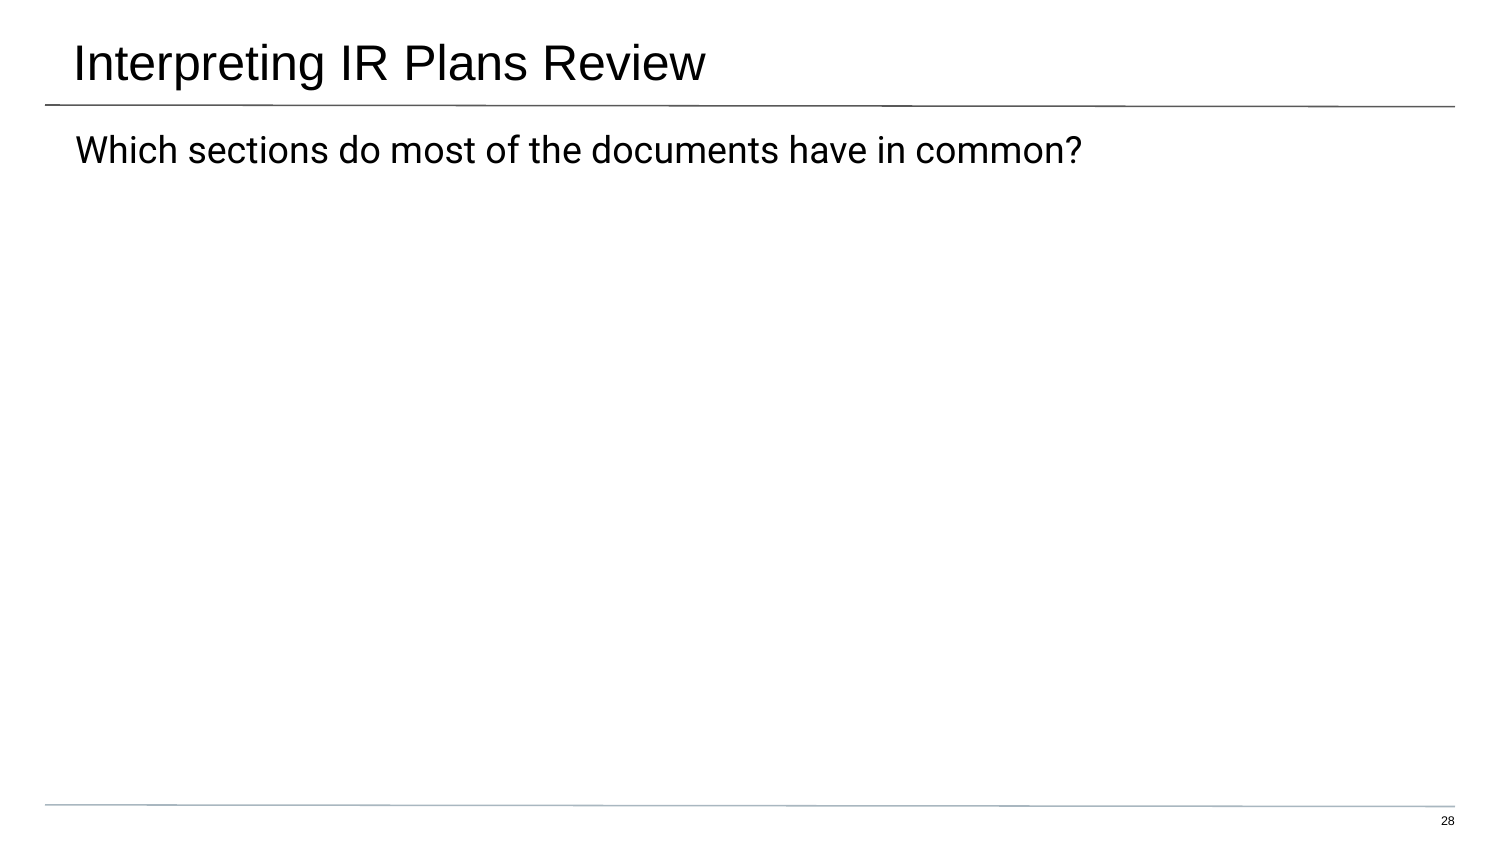

# Interpreting IR Plans Review
Which sections do most of the documents have in common?

28